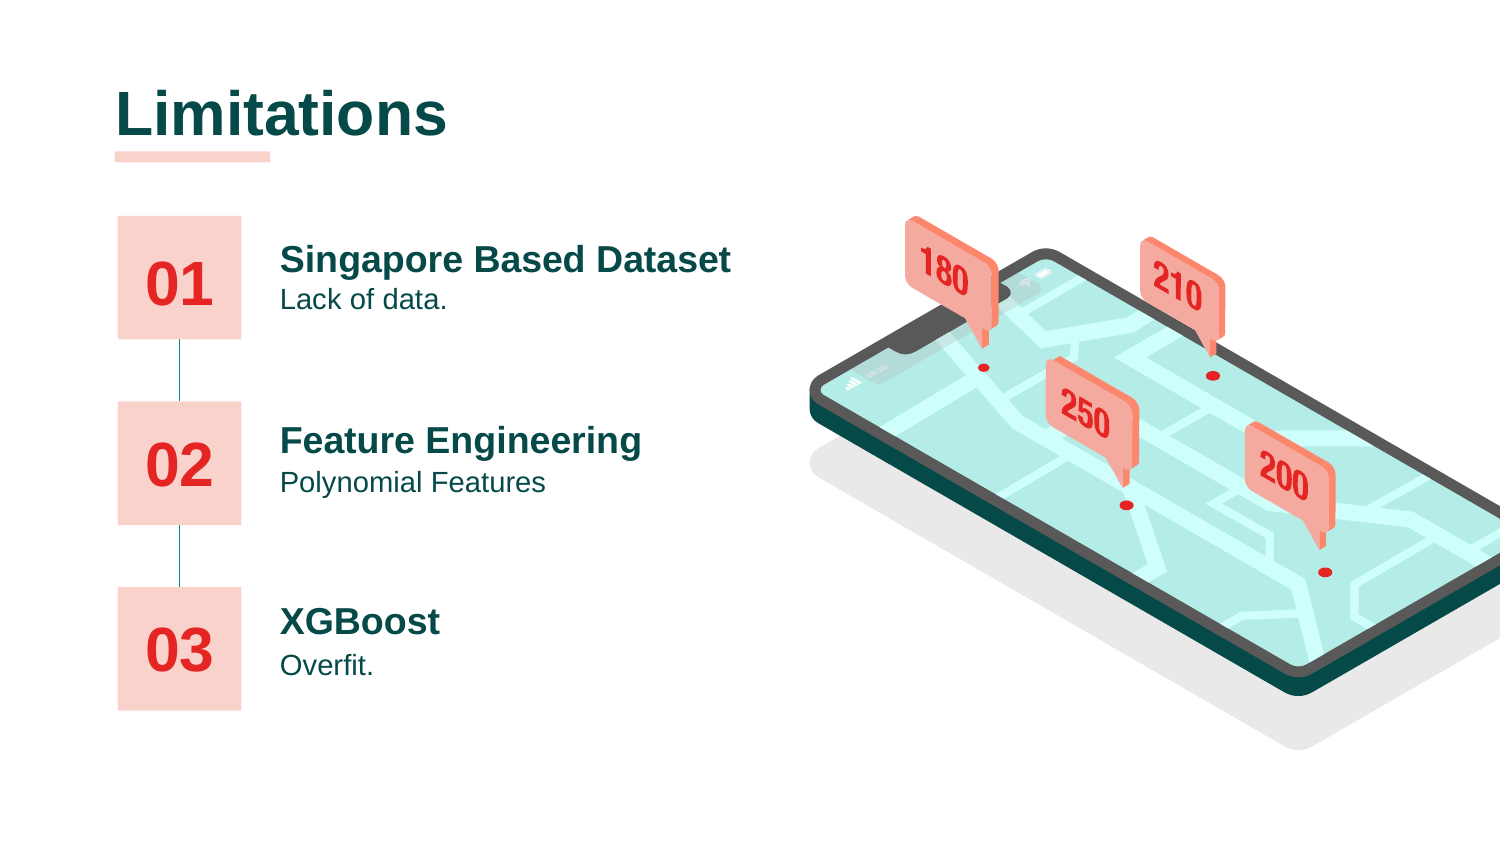

# Limitations

Singapore Based Dataset

01

Lack of data.

Feature Engineering

02
Polynomial Features

XGBoost
03
Overfit.